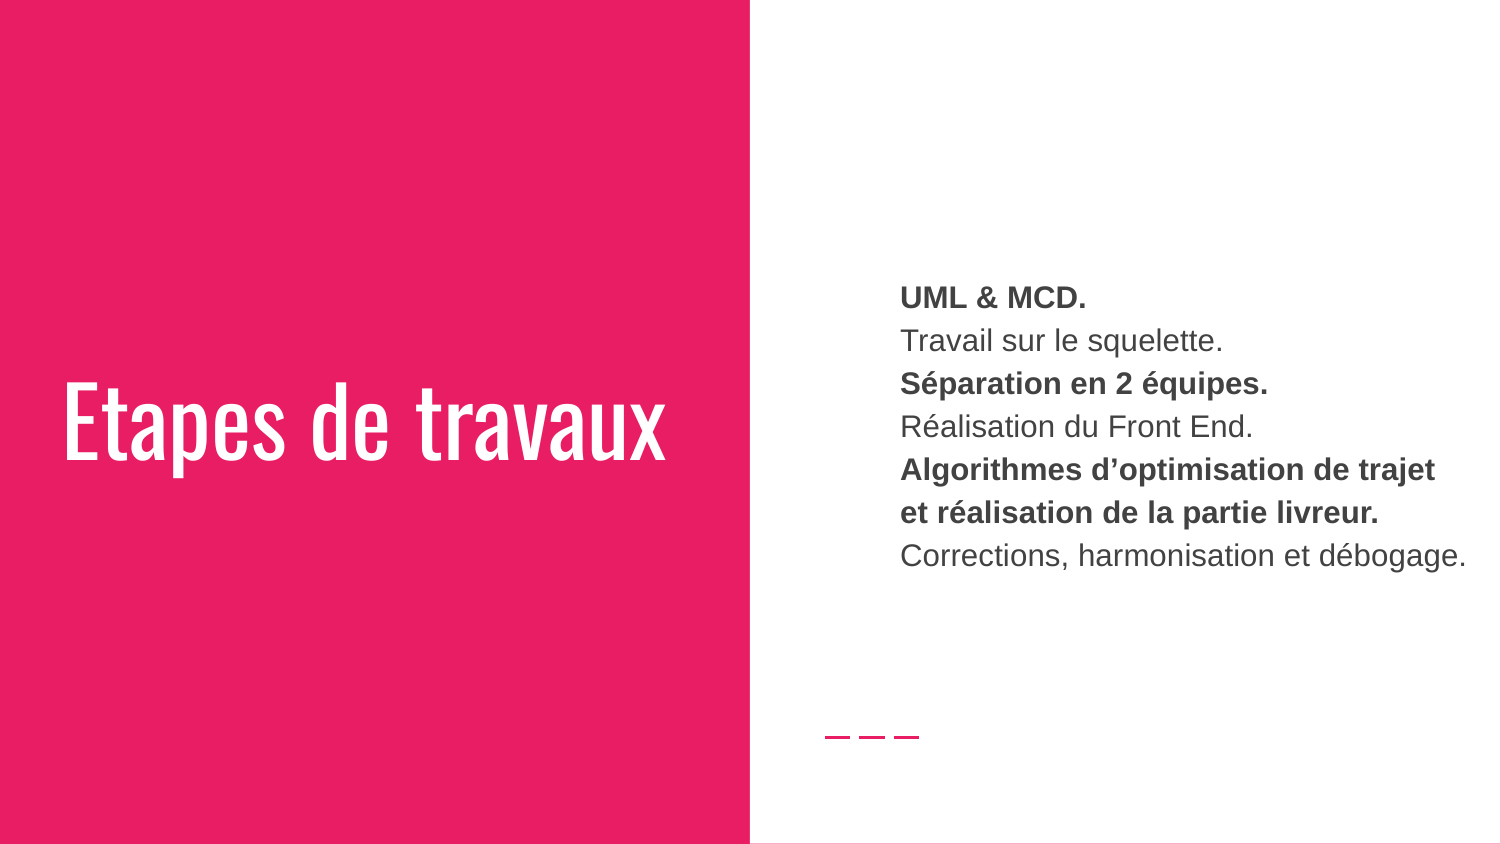

UML & MCD.
Travail sur le squelette.
Séparation en 2 équipes.
Réalisation du Front End.
Algorithmes d’optimisation de trajet et réalisation de la partie livreur.
Corrections, harmonisation et débogage.
# Etapes de travaux